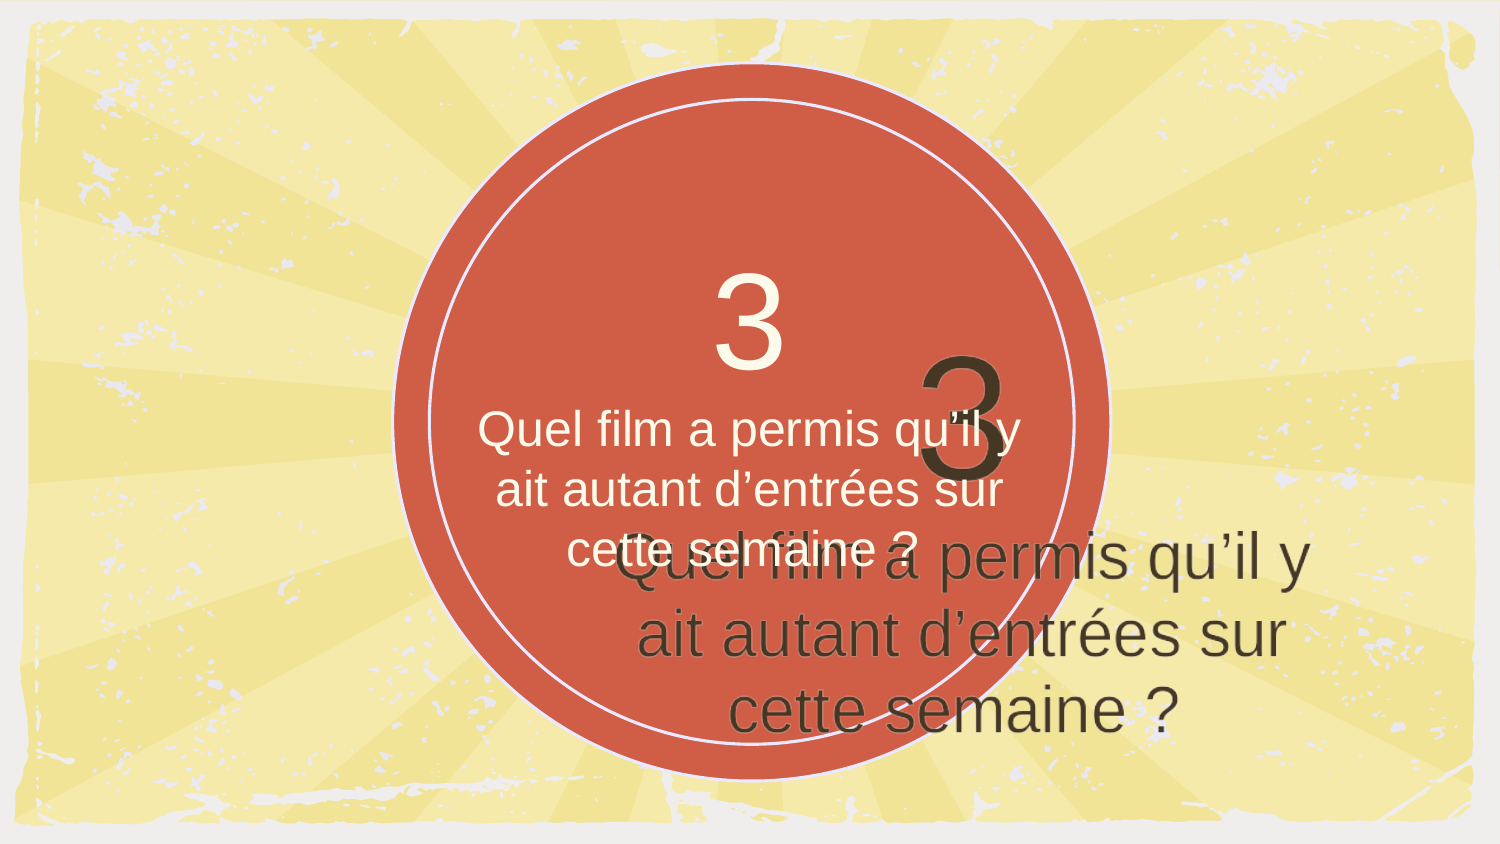

# 3 Quel film a permis qu’il y ait autant d’entrées sur cette semaine ?